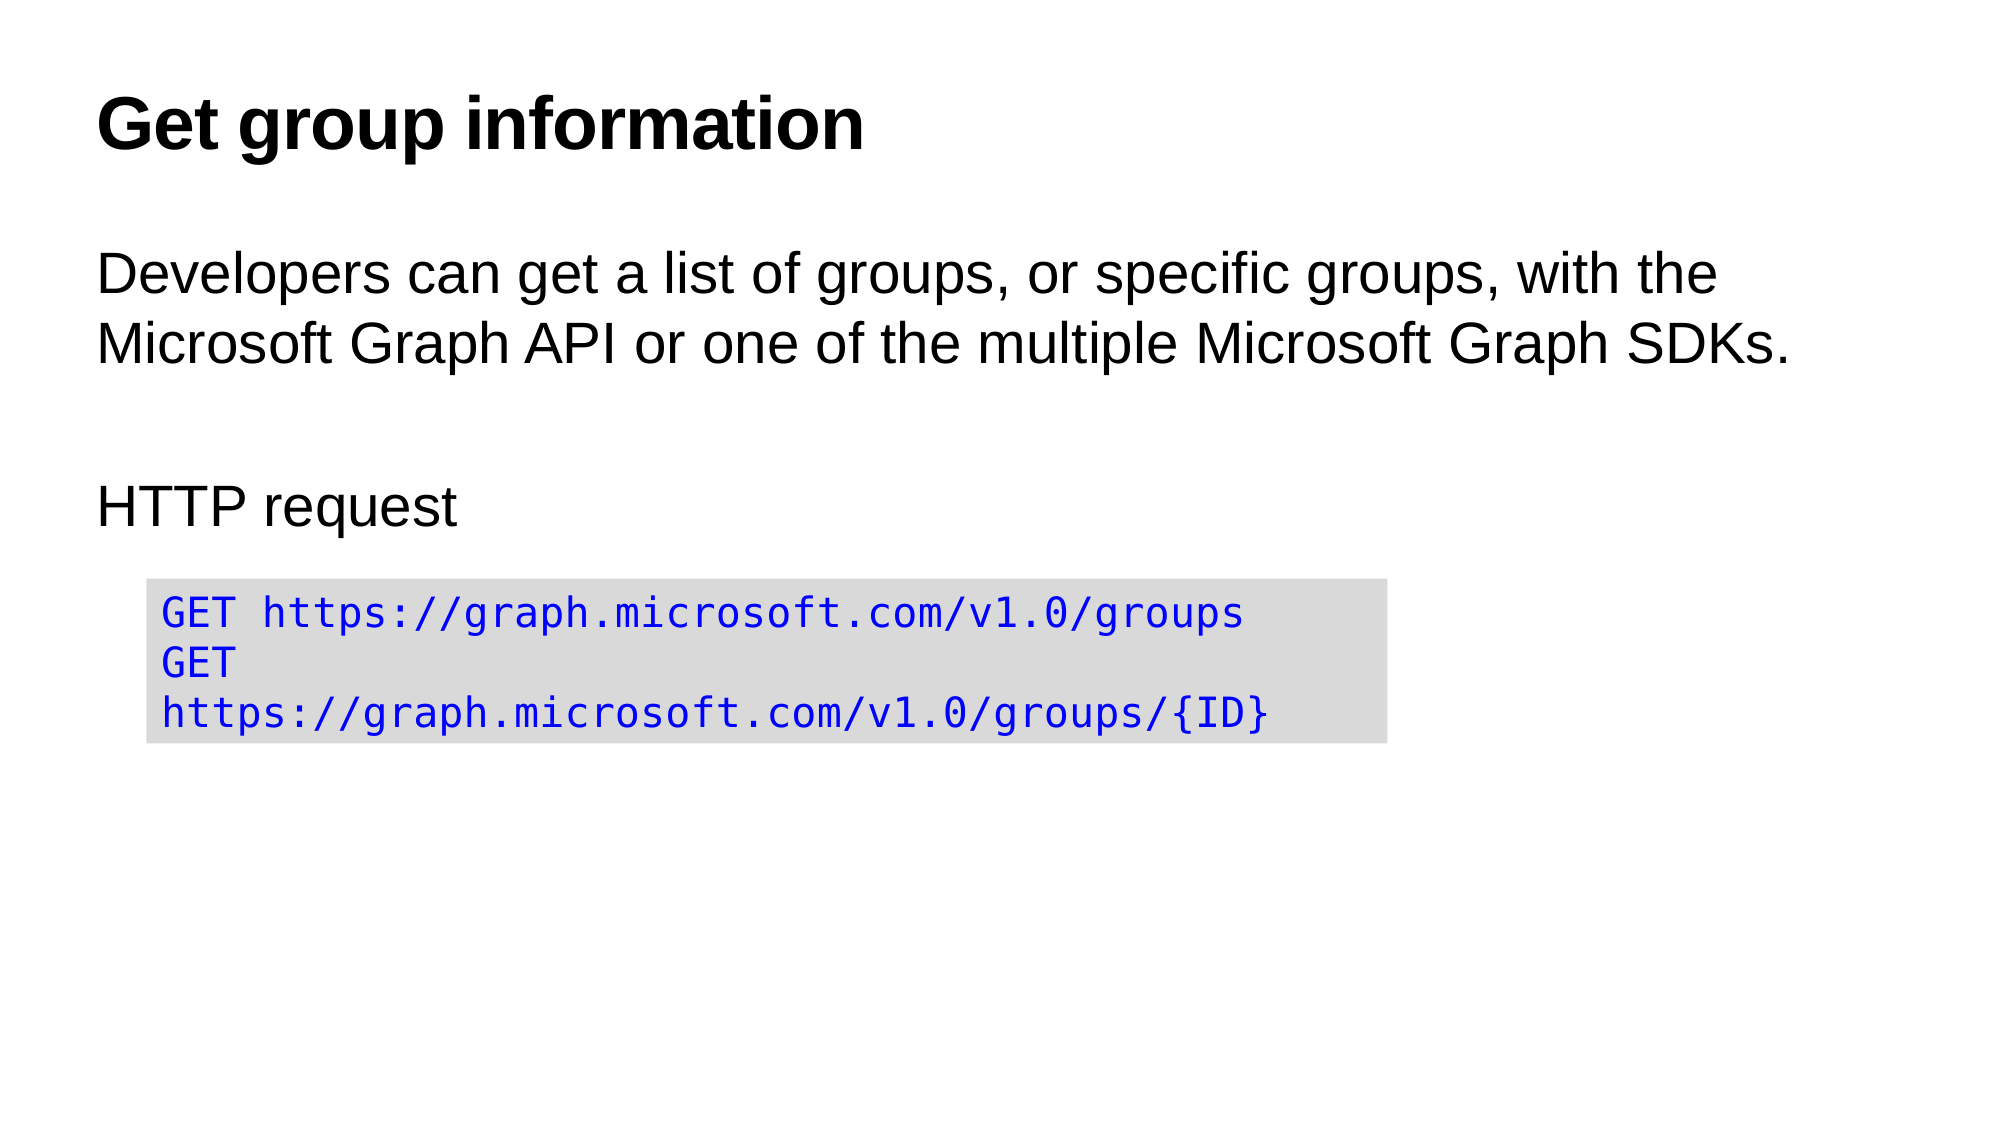

# Get group information
Developers can get a list of groups, or specific groups, with the Microsoft Graph API or one of the multiple Microsoft Graph SDKs.

HTTP request
GET https://graph.microsoft.com/v1.0/groups
GET https://graph.microsoft.com/v1.0/groups/{ID}